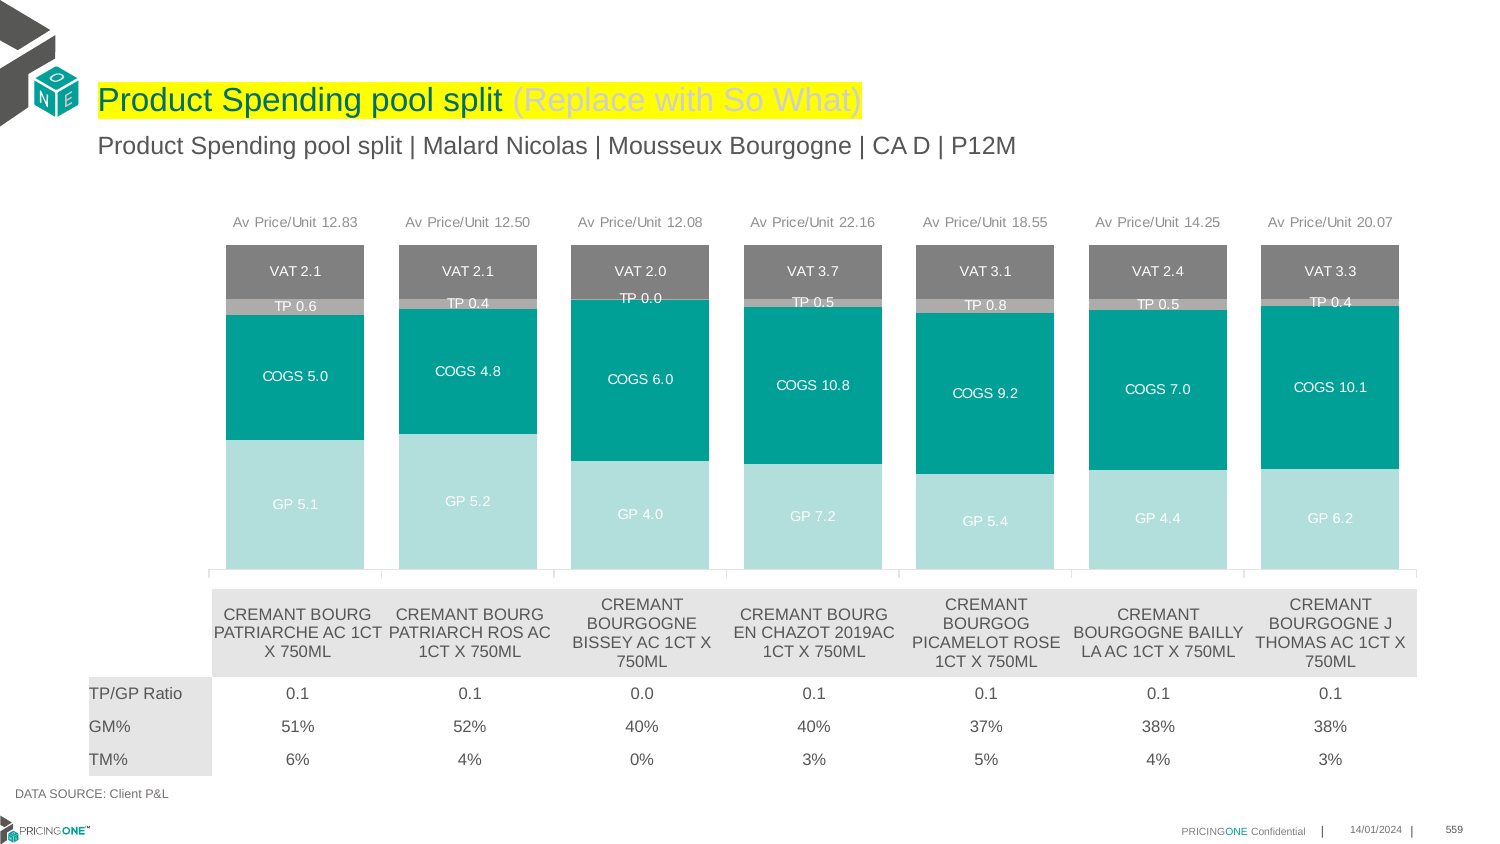

# Product Spending pool split (Replace with So What)
Product Spending pool split | Malard Nicolas | Mousseux Bourgogne | CA D | P12M

### Chart

| Category | GP | COGS | TP | VAT |
|---|---|---|---|---|
| Av Price/Unit 12.83 | 5.112365545224006 | 4.9615751310228235 | 0.6170569399830956 | 2.1382079459002523 |
| Av Price/Unit 12.50 | 5.215860215053763 | 4.808426827956989 | 0.3946197670250893 | 2.083781362007168 |
| Av Price/Unit 12.08 | 4.022146723646723 | 6.033190883190883 | 0.014304685026907293 | 2.0139284583729022 |
| Av Price/Unit 22.16 | 7.166699999999999 | 10.75 | 0.5493033167495867 | 3.6932006633499155 |
| Av Price/Unit 18.55 | 5.436700000000001 | 9.229999999999999 | 0.794158585858586 | 3.0921717171717176 |
| Av Price/Unit 14.25 | 4.379732919254659 | 7.009685093167703 | 0.4842879917184284 | 2.3747412008281557 |
| Av Price/Unit 20.07 | 6.180000000000001 | 10.07 | 0.42635658914728936 | 3.3352713178294566 |
|  | CREMANT BOURG PATRIARCHE AC 1CT X 750ML | CREMANT BOURG PATRIARCH ROS AC 1CT X 750ML | CREMANT BOURGOGNE BISSEY AC 1CT X 750ML | CREMANT BOURG EN CHAZOT 2019AC 1CT X 750ML | CREMANT BOURGOG PICAMELOT ROSE 1CT X 750ML | CREMANT BOURGOGNE BAILLY LA AC 1CT X 750ML | CREMANT BOURGOGNE J THOMAS AC 1CT X 750ML |
| --- | --- | --- | --- | --- | --- | --- | --- |
| TP/GP Ratio | 0.1 | 0.1 | 0.0 | 0.1 | 0.1 | 0.1 | 0.1 |
| GM% | 51% | 52% | 40% | 40% | 37% | 38% | 38% |
| TM% | 6% | 4% | 0% | 3% | 5% | 4% | 3% |
DATA SOURCE: Client P&L

14/01/2024
559